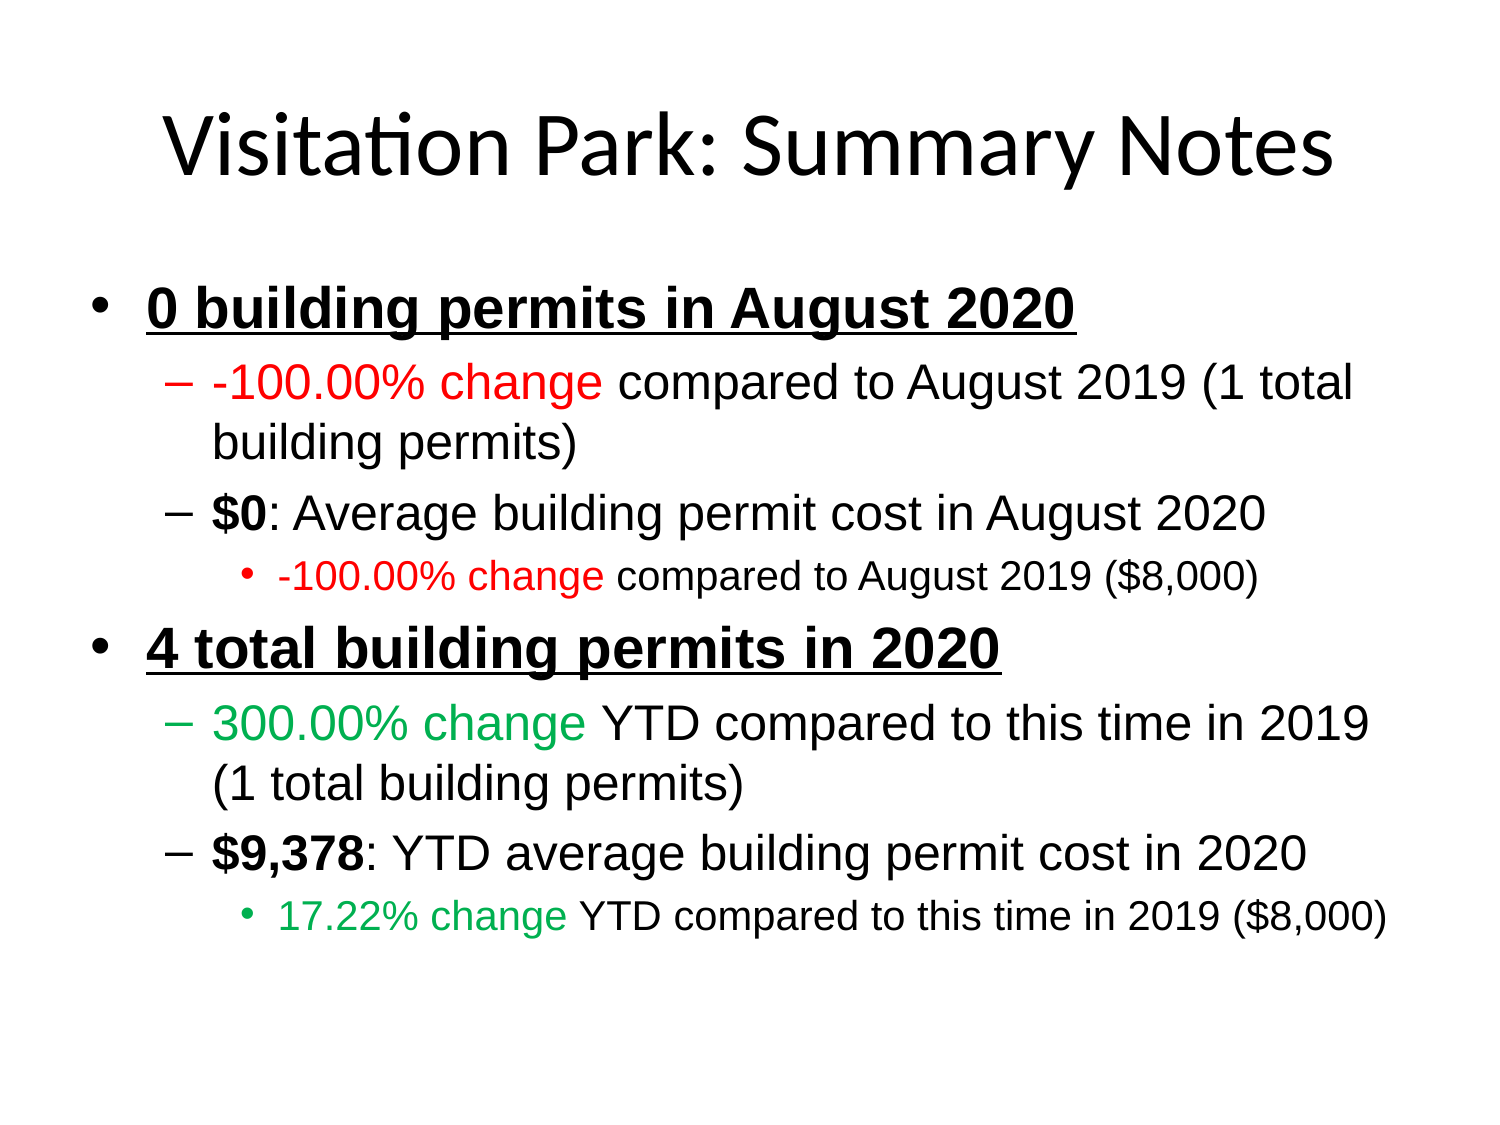

# Visitation Park: Summary Notes
0 building permits in August 2020
-100.00% change compared to August 2019 (1 total building permits)
$0: Average building permit cost in August 2020
-100.00% change compared to August 2019 ($8,000)
4 total building permits in 2020
300.00% change YTD compared to this time in 2019 (1 total building permits)
$9,378: YTD average building permit cost in 2020
17.22% change YTD compared to this time in 2019 ($8,000)